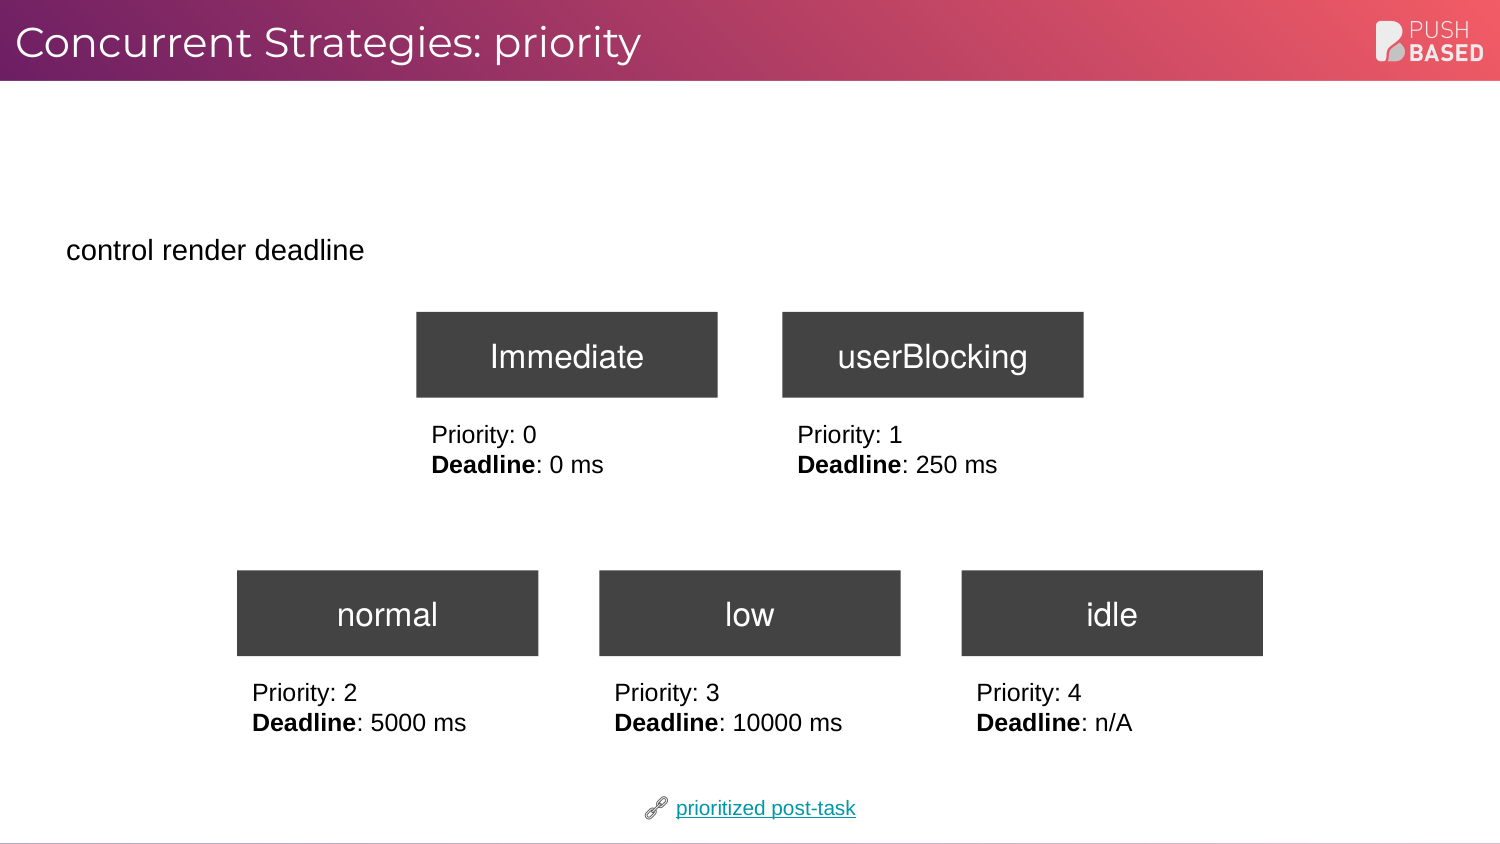

# Concurrent Strategies: priority
control render deadline
Immediate
Priority: 0
Deadline: 0 ms
userBlocking
Priority: 1
Deadline: 250 ms
normal
Priority: 2
Deadline: 5000 ms
low
Priority: 3
Deadline: 10000 ms
idle
Priority: 4
Deadline: n/A
🔗 prioritized post-task